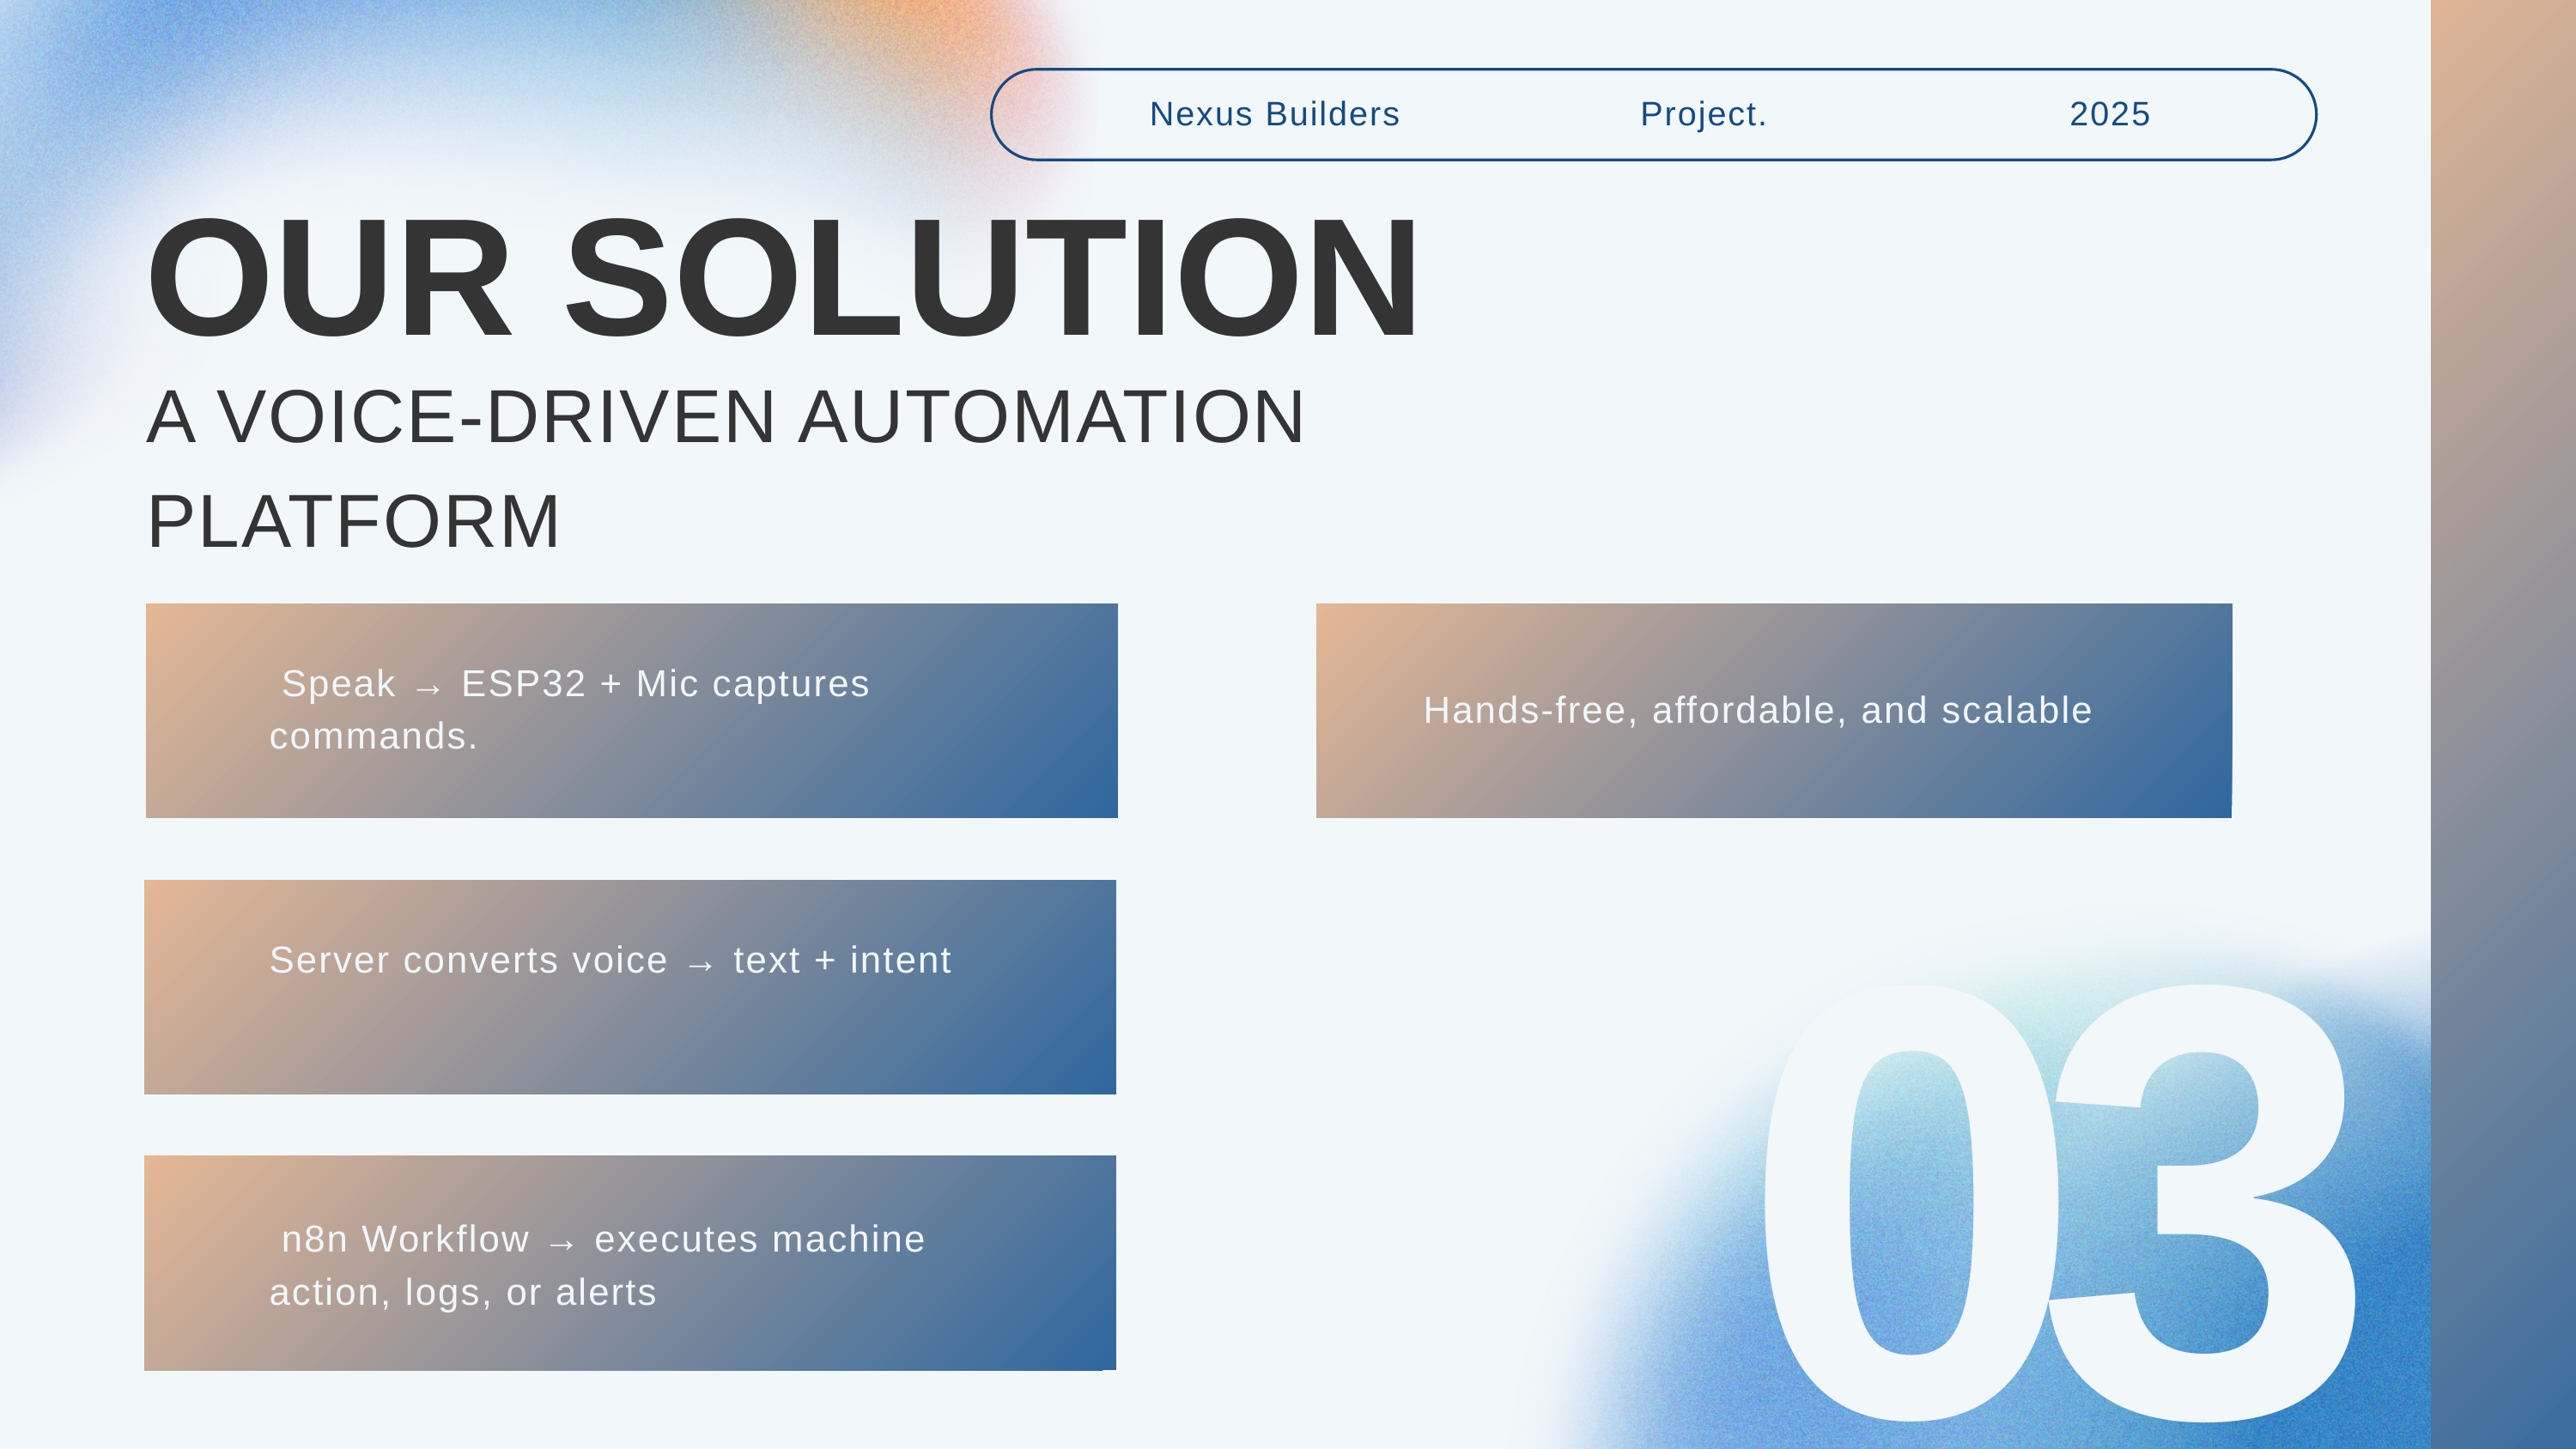

Nexus Builders
Project.
2025
OUR SOLUTION
A VOICE-DRIVEN AUTOMATION PLATFORM

 Speak → ESP32 + Mic captures commands.
Hands-free, affordable, and scalable

Server converts voice → text + intent
03

 n8n Workflow → executes machine action, logs, or alerts